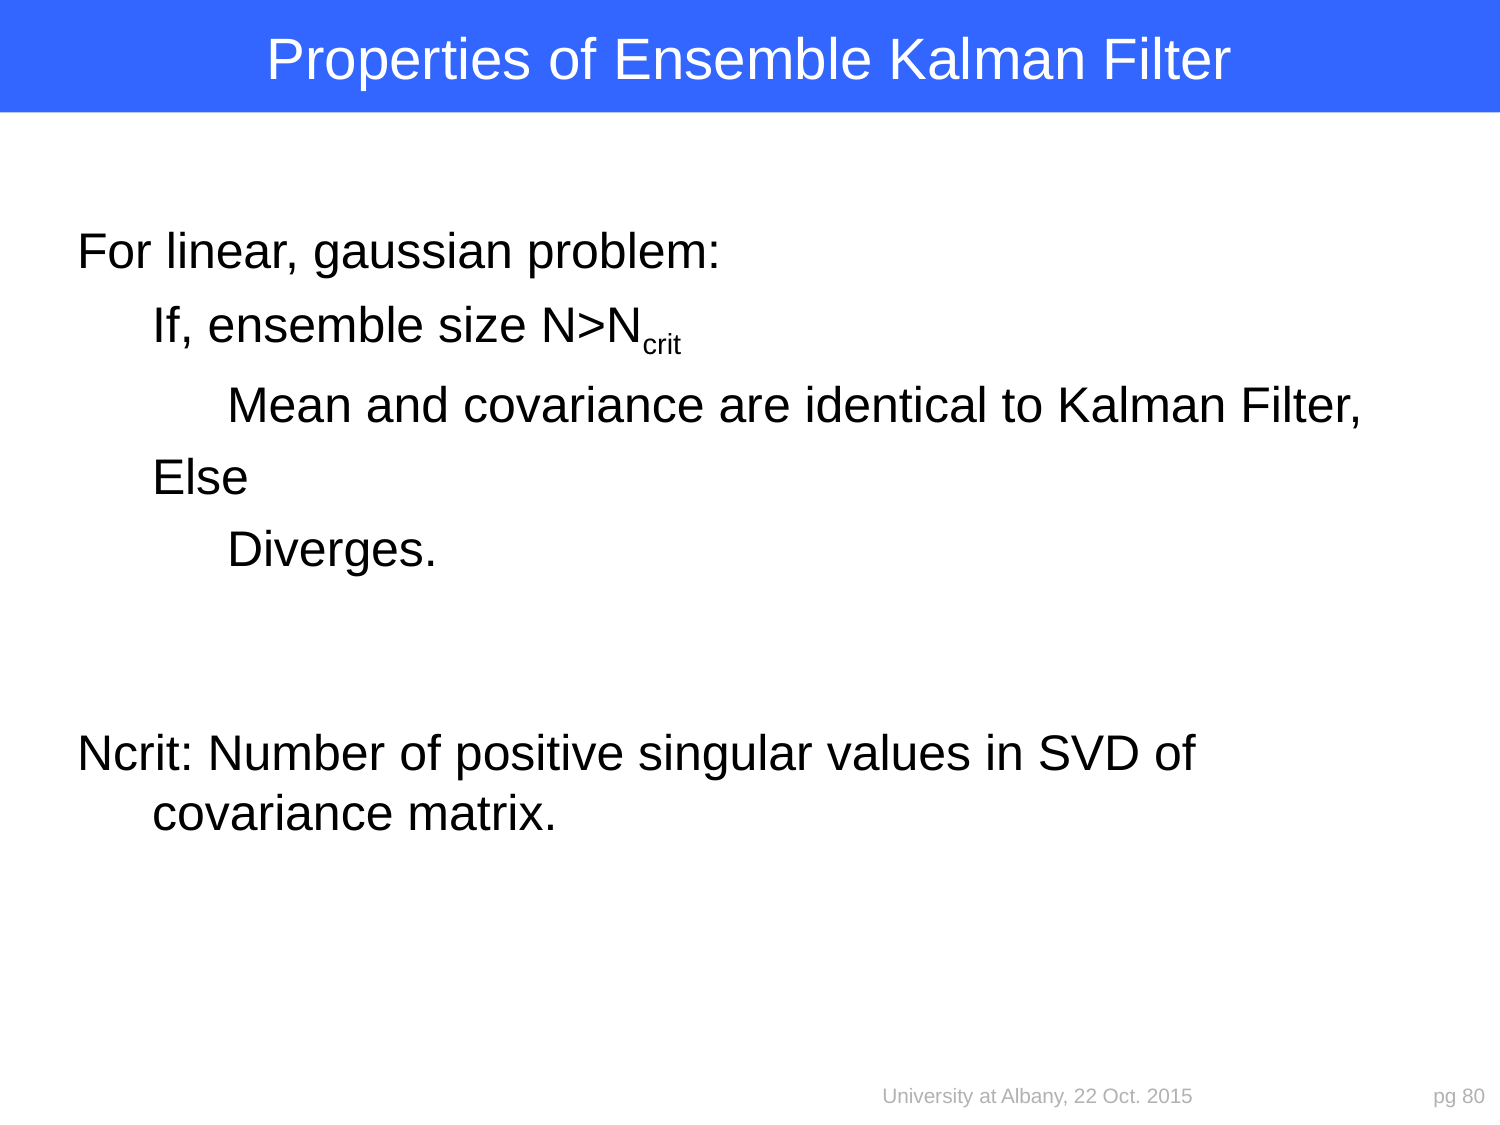

# Properties of Ensemble Kalman Filter
For linear, gaussian problem:
If, ensemble size N>Ncrit
Mean and covariance are identical to Kalman Filter,
Else
Diverges.

Ncrit: Number of positive singular values in SVD of covariance matrix.

University at Albany, 22 Oct. 2015
pg 80